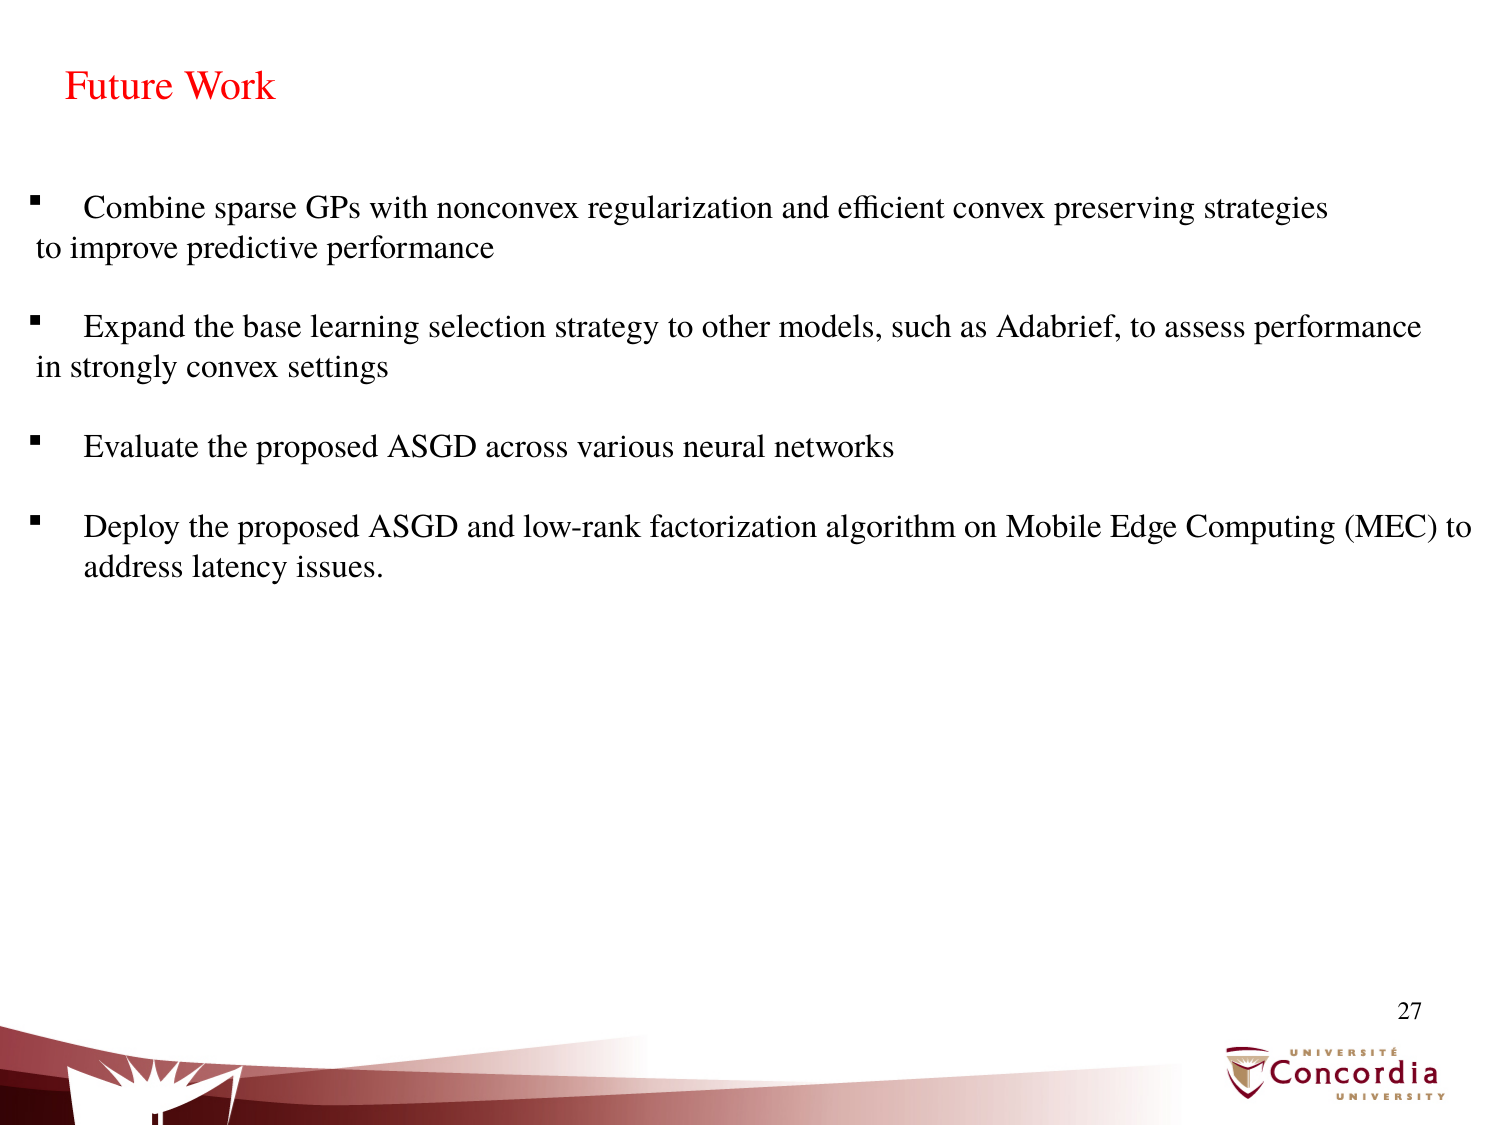

# Future Work
Combine sparse GPs with nonconvex regularization and efficient convex preserving strategies
 to improve predictive performance

Expand the base learning selection strategy to other models, such as Adabrief, to assess performance
 in strongly convex settings

Evaluate the proposed ASGD across various neural networks

Deploy the proposed ASGD and low-rank factorization algorithm on Mobile Edge Computing (MEC) to address latency issues.
27